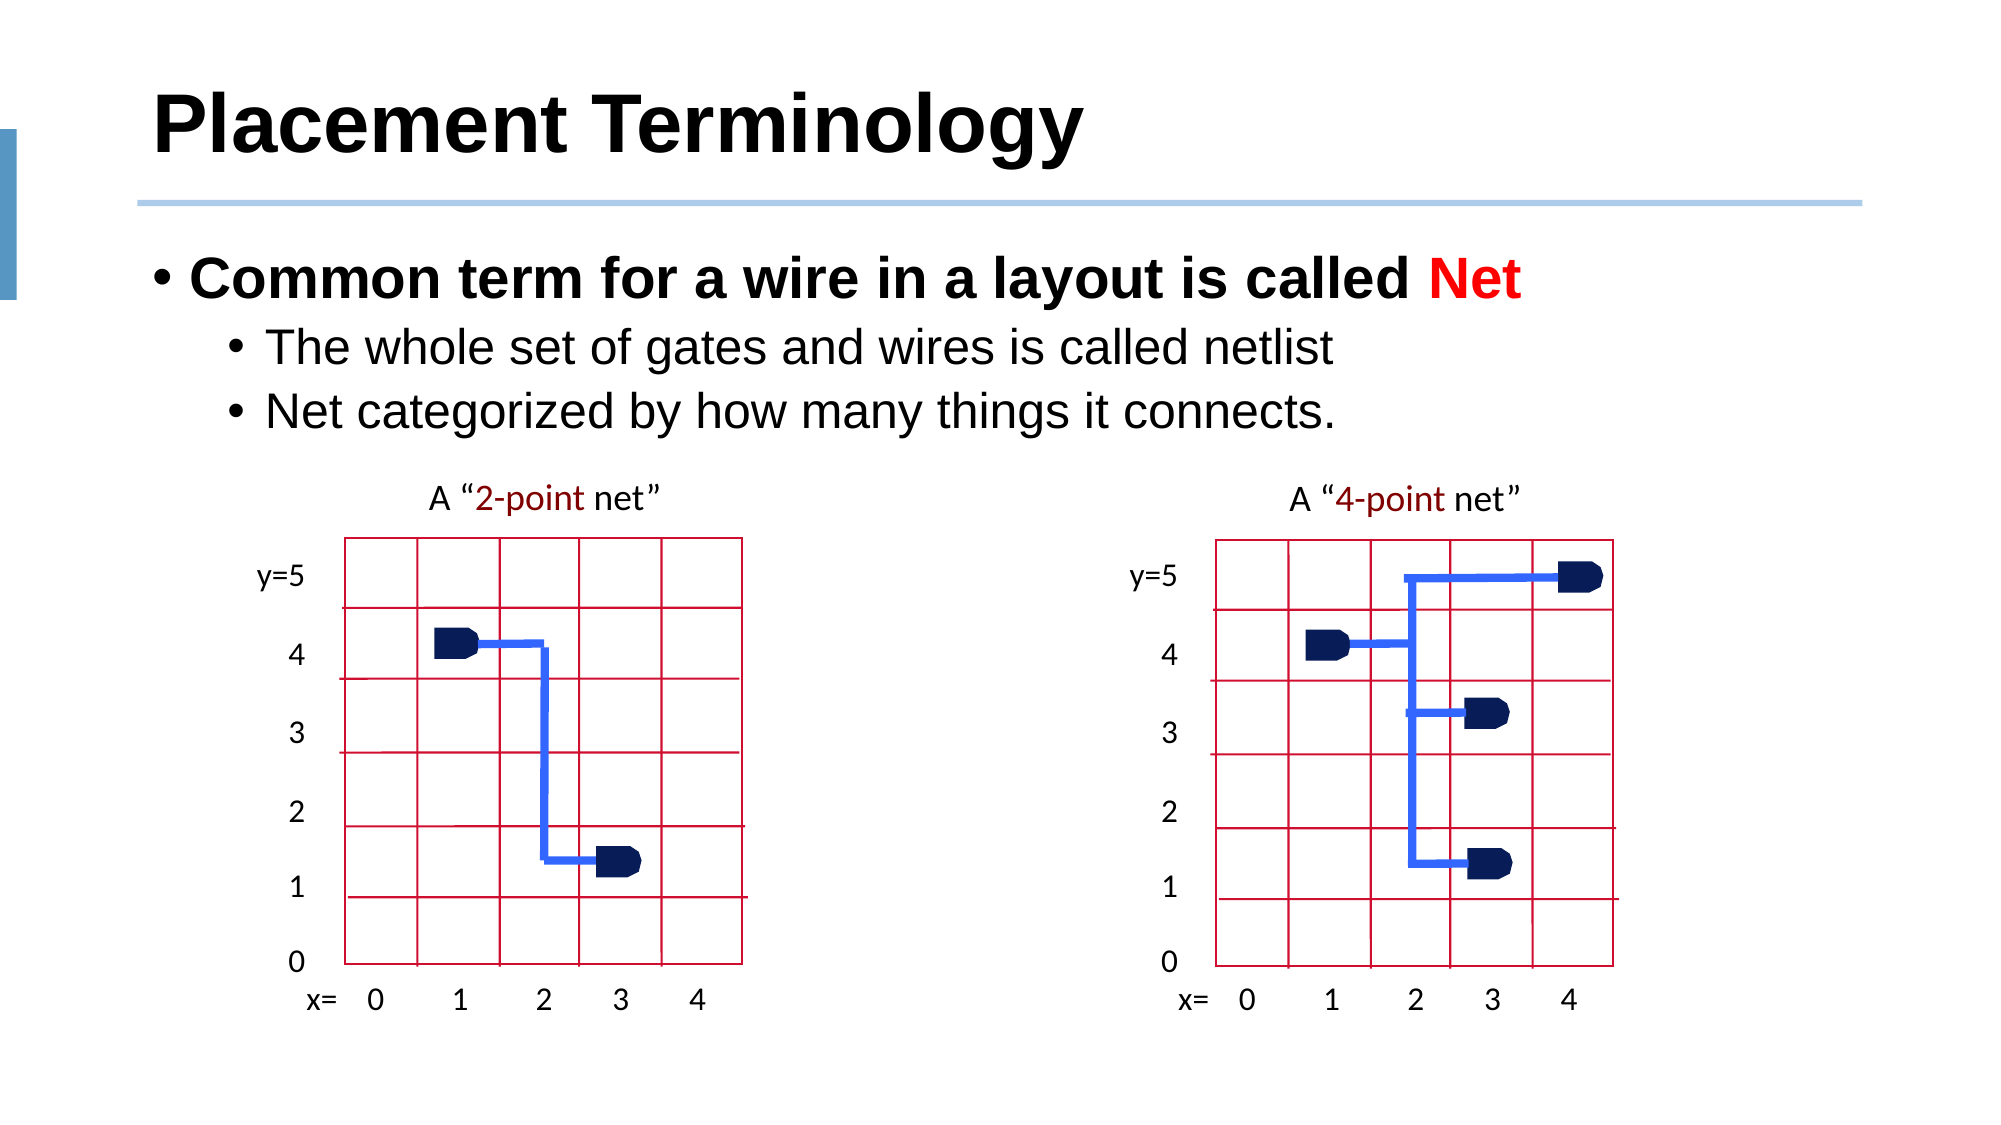

# Placement Terminology
Common term for a wire in a layout is called Net
The whole set of gates and wires is called netlist
Net categorized by how many things it connects.

A “2-point net”
A “4-point net”
y=5
4
3
2
1
0
y=5
4
3
2
1
0

x=    0         1         2        3        4
x=    0         1         2        3        4